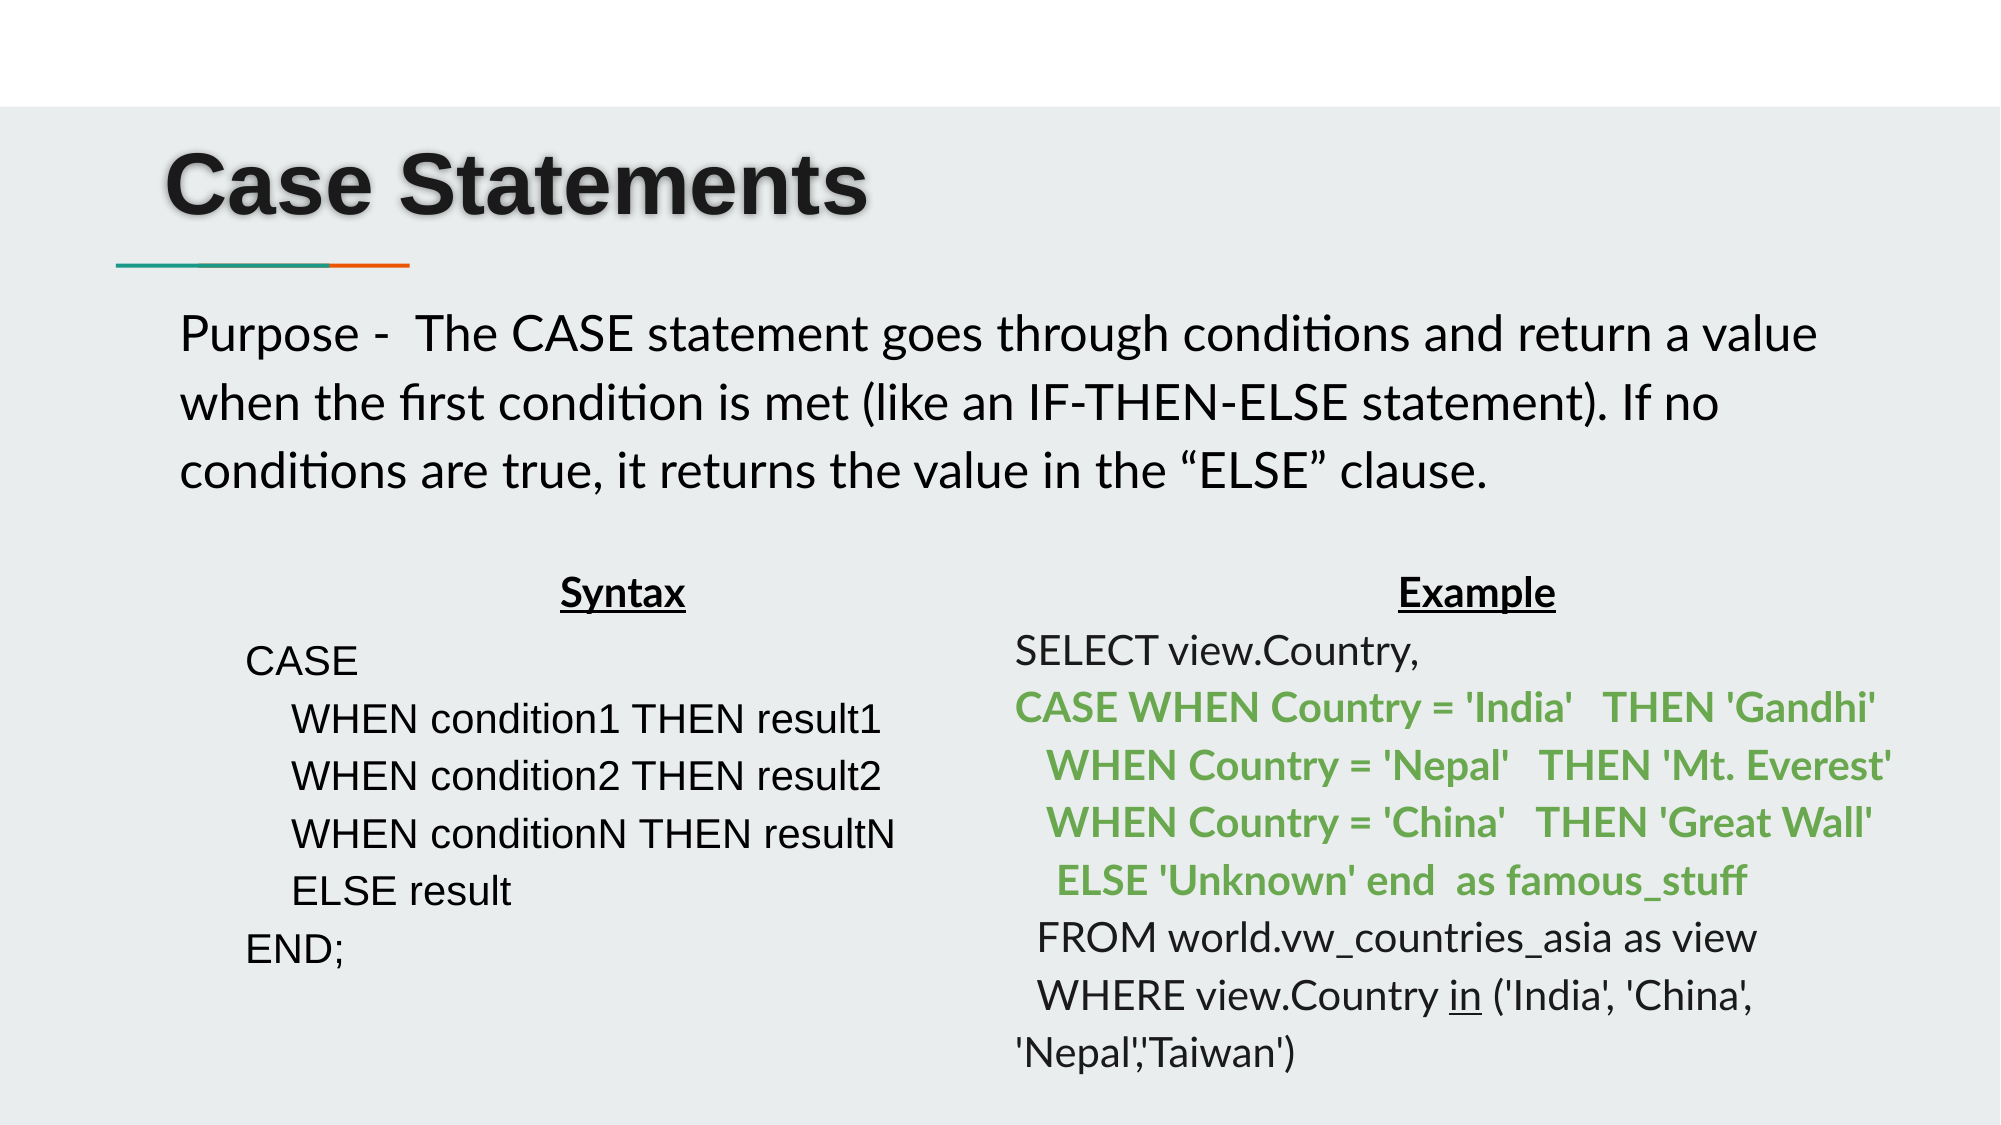

# Case Statements

Purpose -  The CASE statement goes through conditions and return a value when the first condition is met (like an IF-THEN-ELSE statement). If no conditions are true, it returns the value in the “ELSE” clause.

Syntax
CASE
    WHEN condition1 THEN result1
    WHEN condition2 THEN result2
    WHEN conditionN THEN resultN
    ELSE result
END;
Example
SELECT view.Country,
CASE WHEN Country = 'India'   THEN 'Gandhi'
   WHEN Country = 'Nepal'   THEN 'Mt. Everest'
   WHEN Country = 'China'   THEN 'Great Wall'
    ELSE 'Unknown' end  as famous_stuff
  FROM world.vw_countries_asia as view
  WHERE view.Country in ('India', 'China', 'Nepal','Taiwan')